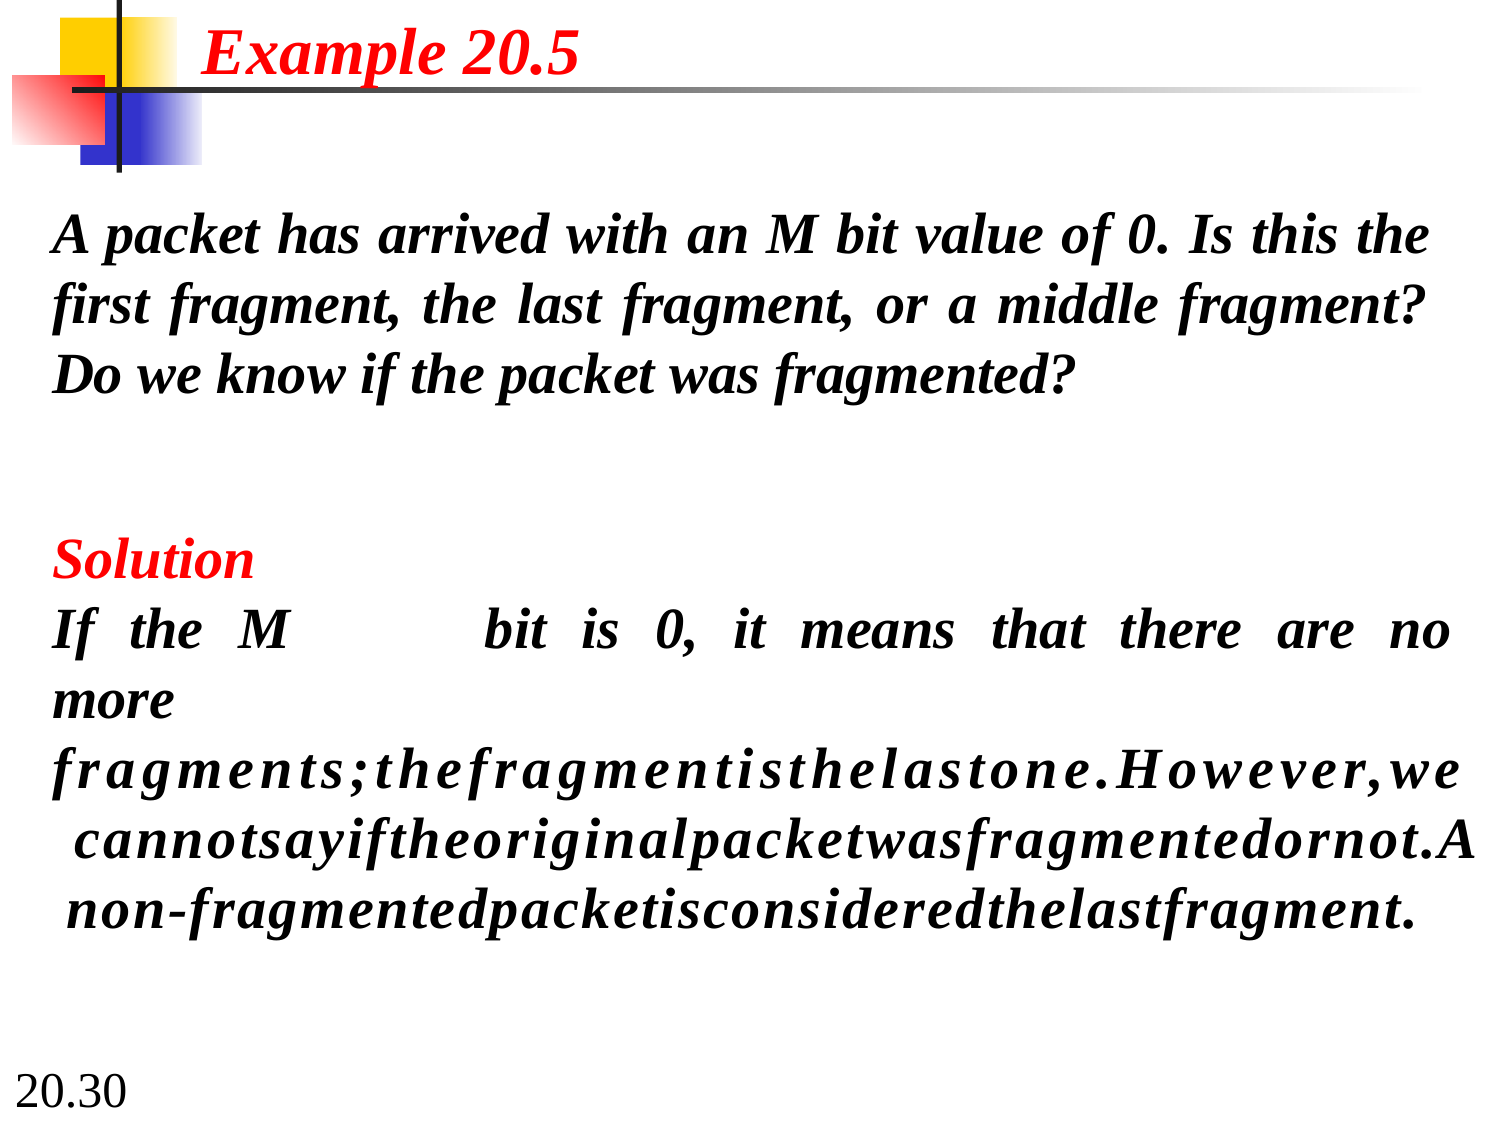

# Example 20.5
A packet has arrived with an M bit value of 0. Is this the  first fragment, the last fragment, or a middle fragment?  Do we know if the packet was fragmented?

Solution
IftheM  bitis0,itmeansthatthereareno more  fragments;thefragmentisthelastone.However,we  cannotsayiftheoriginalpacketwasfragmentedornot.A  non-fragmentedpacketisconsideredthelastfragment.
20.30